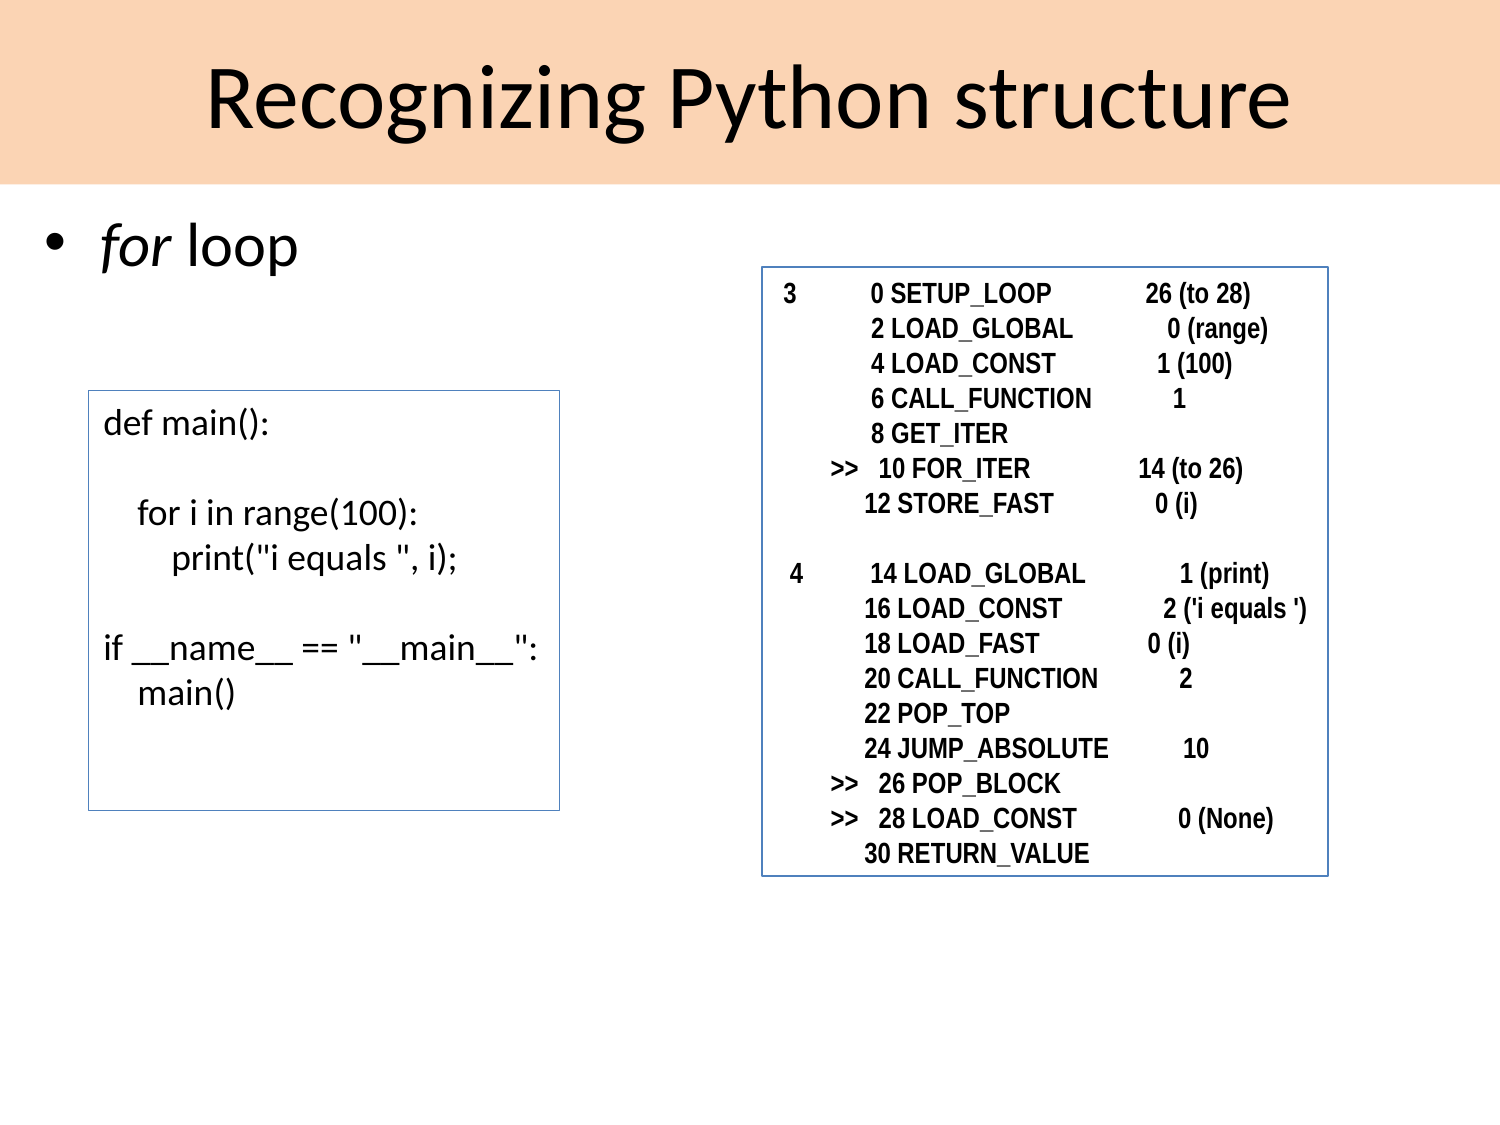

Recognizing Python structure
for loop
 3           0 SETUP_LOOP              26 (to 28)
              2 LOAD_GLOBAL              0 (range)
              4 LOAD_CONST               1 (100)
              6 CALL_FUNCTION            1
              8 GET_ITER
        >>   10 FOR_ITER                14 (to 26)
             12 STORE_FAST               0 (i)

  4          14 LOAD_GLOBAL              1 (print)
             16 LOAD_CONST               2 ('i equals ')
             18 LOAD_FAST                0 (i)
             20 CALL_FUNCTION            2
             22 POP_TOP
             24 JUMP_ABSOLUTE           10
        >>   26 POP_BLOCK
        >>   28 LOAD_CONST               0 (None)
             30 RETURN_VALUE
def main():

    for i in range(100):
        print("i equals ", i);

if __name__ == "__main__":
    main()